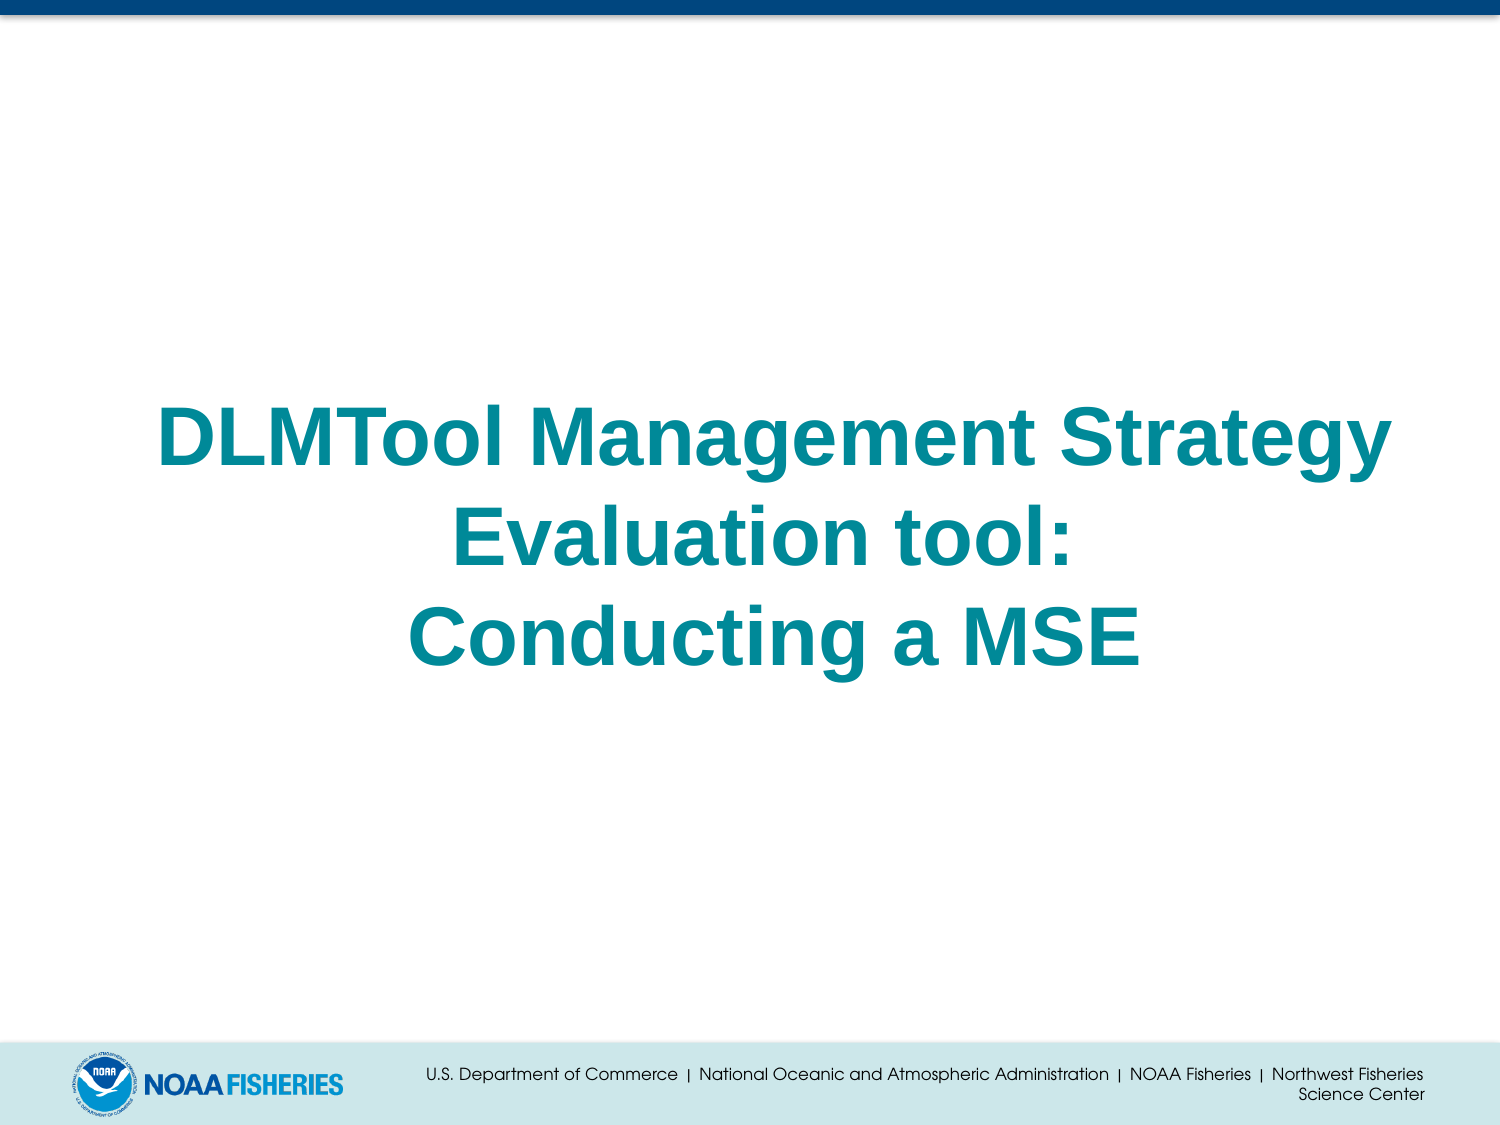

# DLMTool Management Strategy Evaluation tool: Conducting a MSE
U.S. Department of Commerce | National Oceanic and Atmospheric Administration | NOAA Fisheries | Northwest Fisheries Science Center